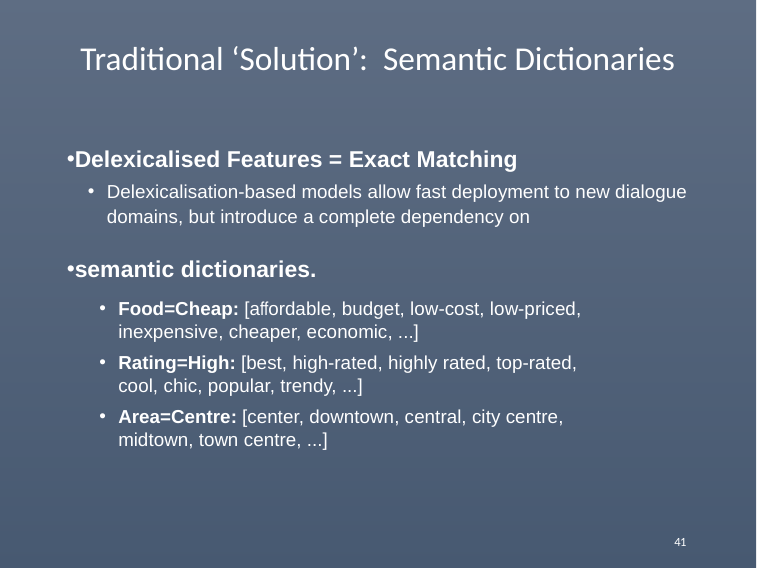

# Traditional ‘Solution’:  Semantic Dictionaries

Delexicalised Features = Exact Matching
Delexicalisation-based models allow fast deployment to new dialogue domains, but introduce a complete dependency on

semantic dictionaries.
Food=Cheap: [affordable, budget, low-cost, low-priced, inexpensive, cheaper, economic, ...]
Rating=High: [best, high-rated, highly rated, top-rated, cool, chic, popular, trendy, ...]
Area=Centre: [center, downtown, central, city centre, midtown, town centre, ...]

41